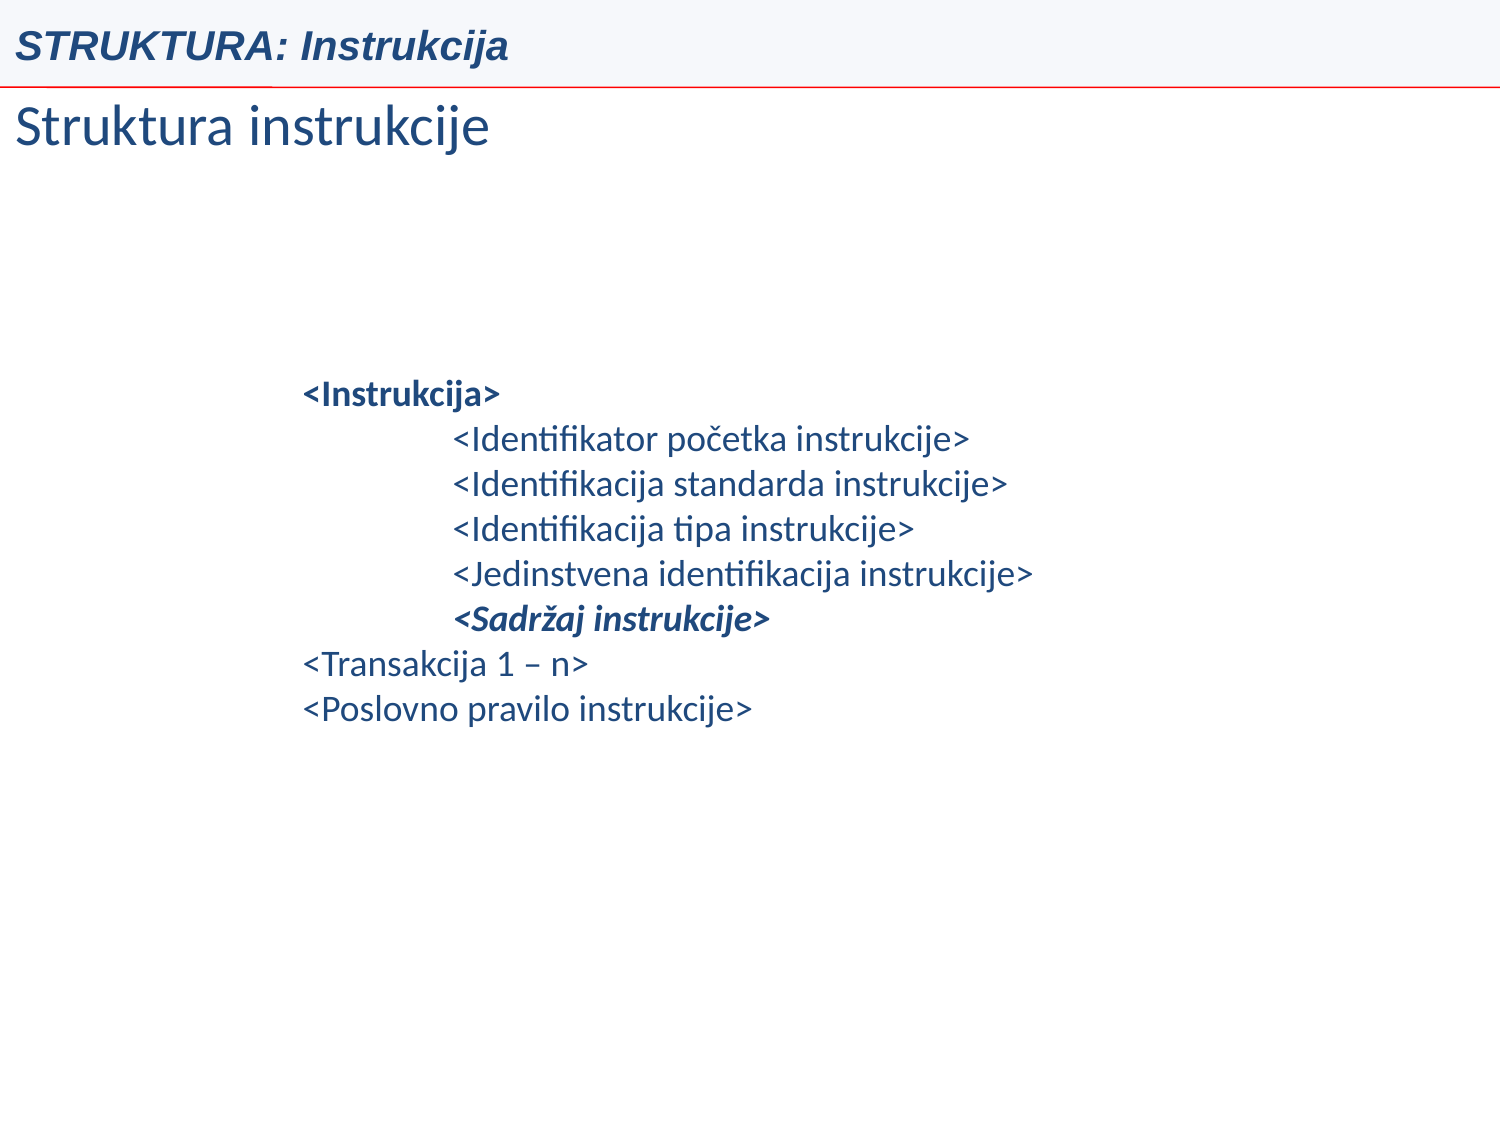

STRUKTURA: Instrukcija
# Struktura instrukcije
<Instrukcija>
	<Identifikator početka instrukcije>
	<Identifikacija standarda instrukcije>
	<Identifikacija tipa instrukcije>
	<Jedinstvena identifikacija instrukcije>
	<Sadržaj instrukcije>
<Transakcija 1 – n>
<Poslovno pravilo instrukcije>